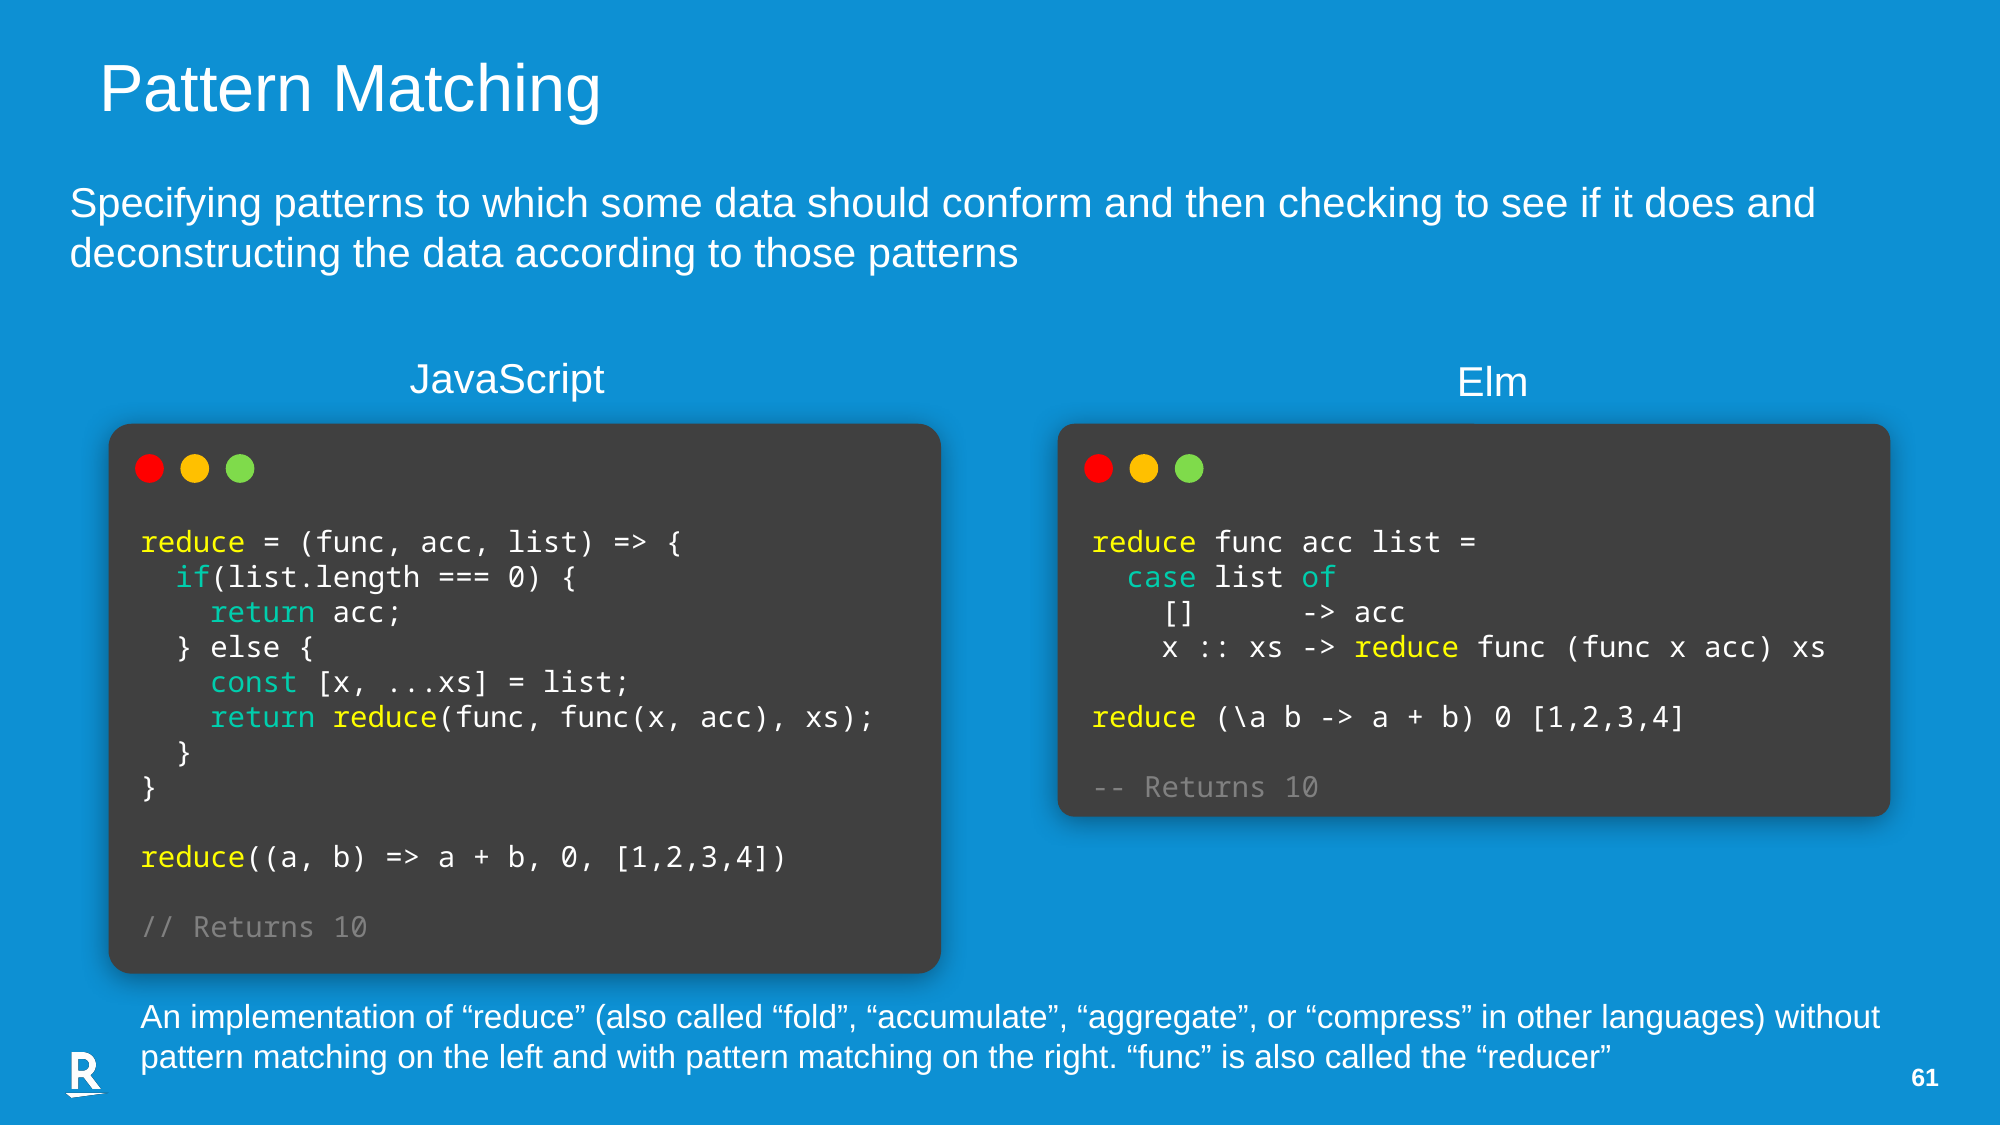

Pattern Matching
Specifying patterns to which some data should conform and then checking to see if it does and deconstructing the data according to those patterns
JavaScript
Elm

reduce = (func, acc, list) => {
  if(list.length === 0) {
    return acc;
  } else {
    const [x, ...xs] = list;
    return reduce(func, func(x, acc), xs);
  }
}

reduce((a, b) => a + b, 0, [1,2,3,4])

// Returns 10

reduce func acc list =
  case list of
    []      -> acc
    x :: xs -> reduce func (func x acc) xs

reduce (\a b -> a + b) 0 [1,2,3,4]

-- Returns 10
An implementation of “reduce” (also called “fold”, “accumulate”, “aggregate”, or “compress” in other languages) without pattern matching on the left and with pattern matching on the right. “func” is also called the “reducer”